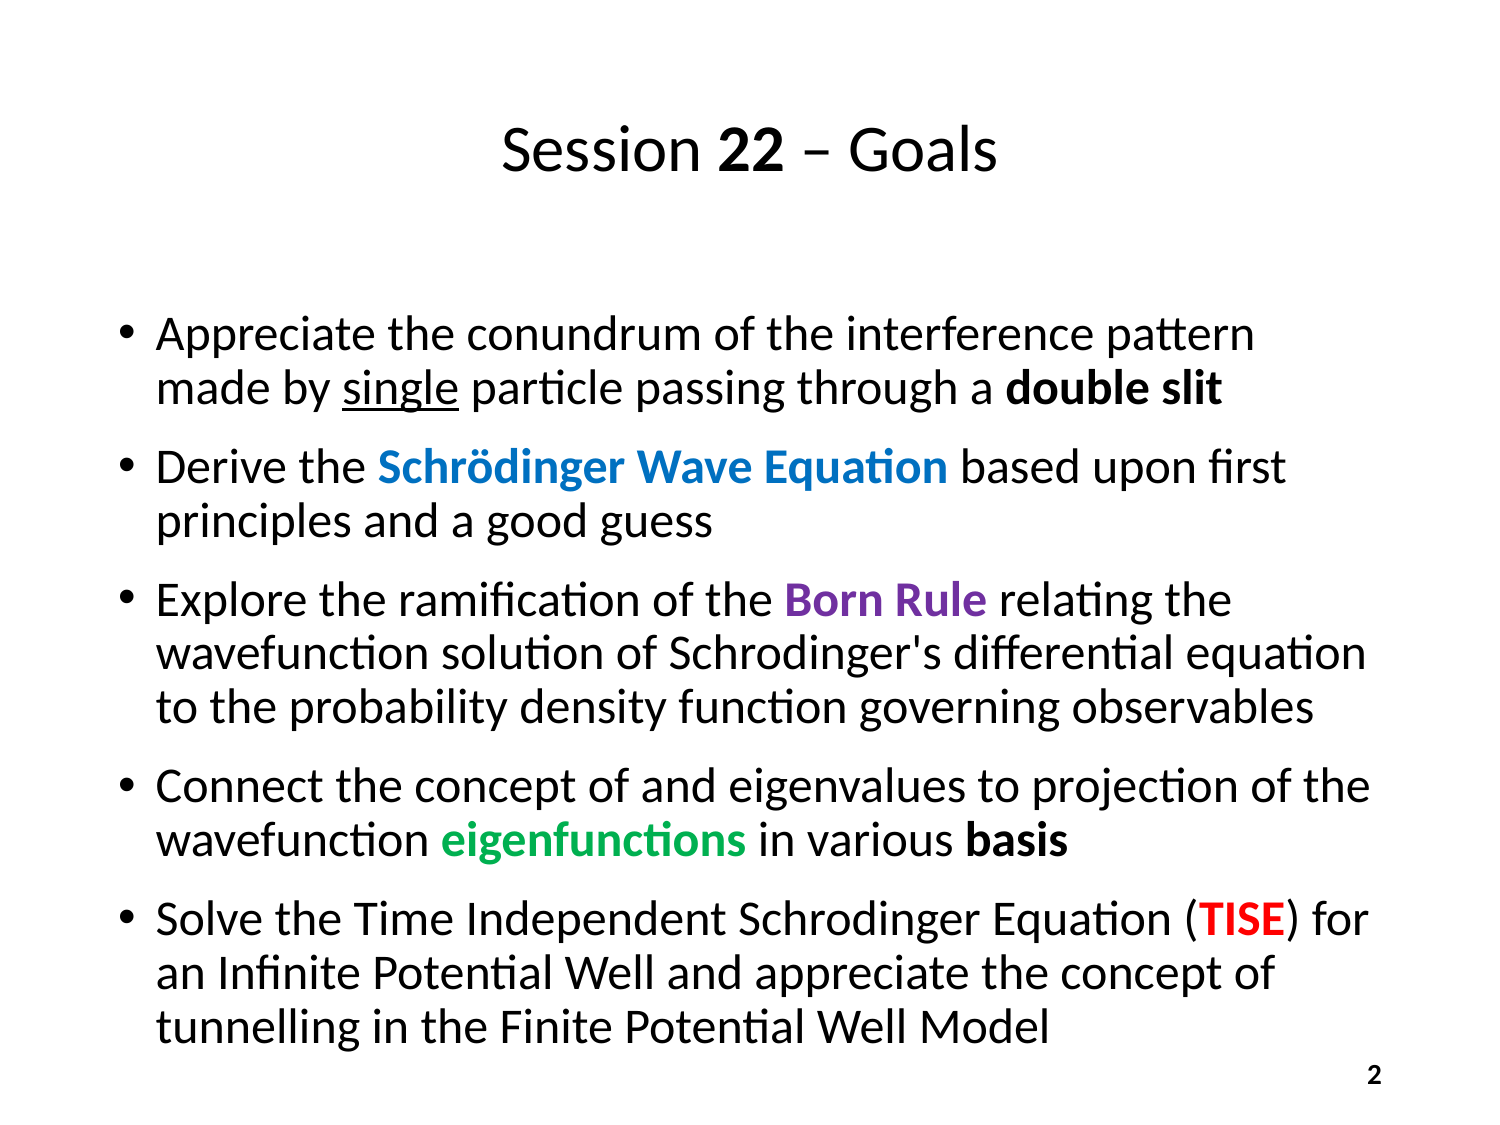

# Session 22 – Goals
Appreciate the conundrum of the interference pattern made by single particle passing through a double slit
Derive the Schrödinger Wave Equation based upon first principles and a good guess
Explore the ramification of the Born Rule relating the wavefunction solution of Schrodinger's differential equation to the probability density function governing observables
Connect the concept of and eigenvalues to projection of the wavefunction eigenfunctions in various basis
Solve the Time Independent Schrodinger Equation (TISE) for an Infinite Potential Well and appreciate the concept of tunnelling in the Finite Potential Well Model

2